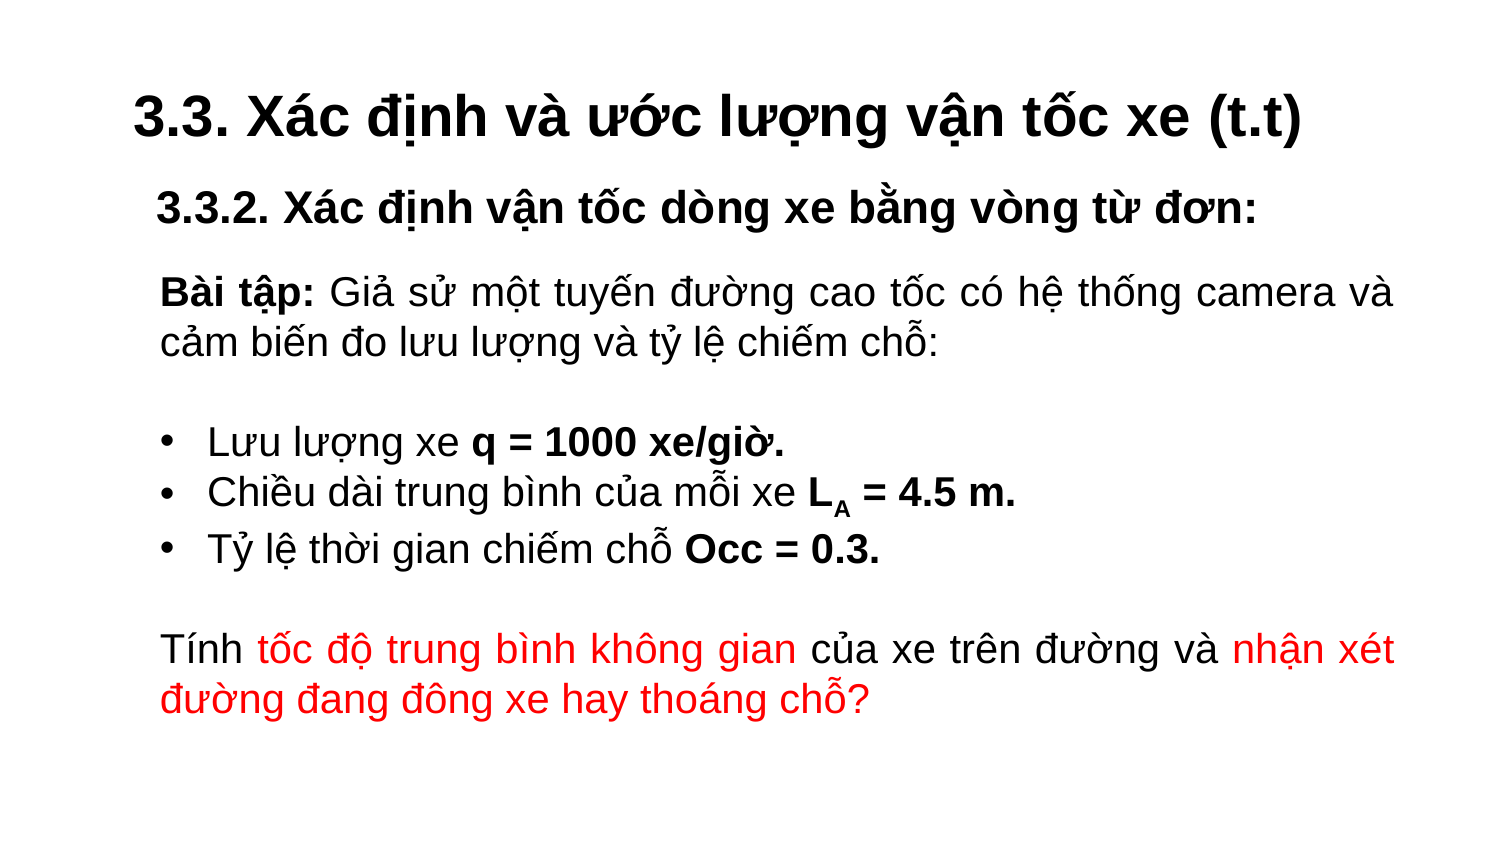

# 3.3. Xác định và ước lượng vận tốc xe (t.t)
3.3.2. Xác định vận tốc dòng xe bằng vòng từ đơn:
Bài tập: Giả sử một tuyến đường cao tốc có hệ thống camera và cảm biến đo lưu lượng và tỷ lệ chiếm chỗ:

Lưu lượng xe q = 1000 xe/giờ.
Chiều dài trung bình của mỗi xe LA = 4.5 m.
Tỷ lệ thời gian chiếm chỗ Occ = 0.3.

Tính tốc độ trung bình không gian của xe trên đường và nhận xét đường đang đông xe hay thoáng chỗ?